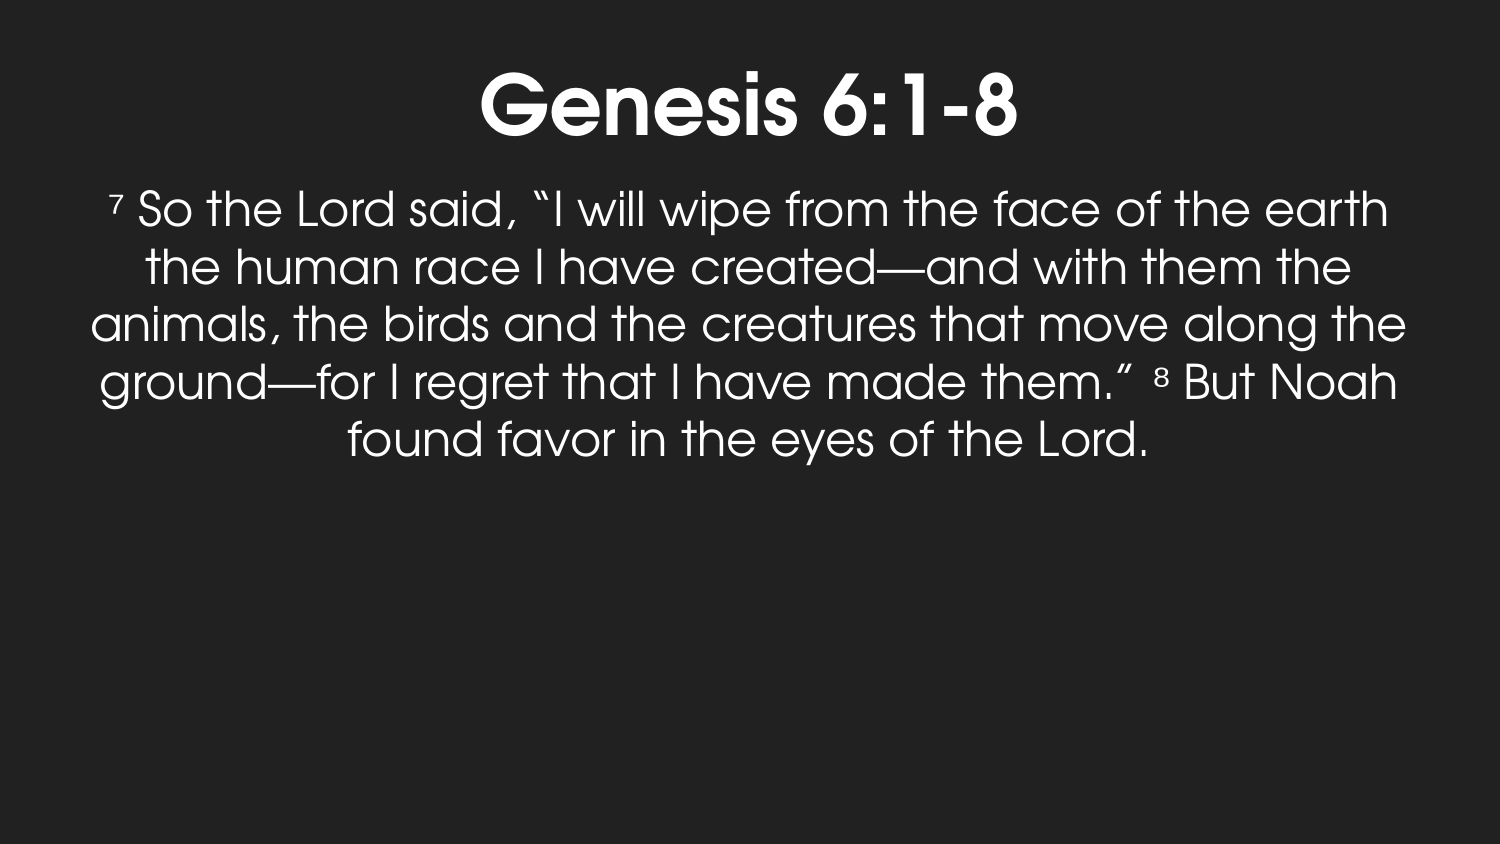

Genesis 6:1-8
⁷ So the Lord said, “I will wipe from the face of the earth the human race I have created—and with them the animals, the birds and the creatures that move along the ground—for I regret that I have made them.” ⁸ But Noah found favor in the eyes of the Lord.